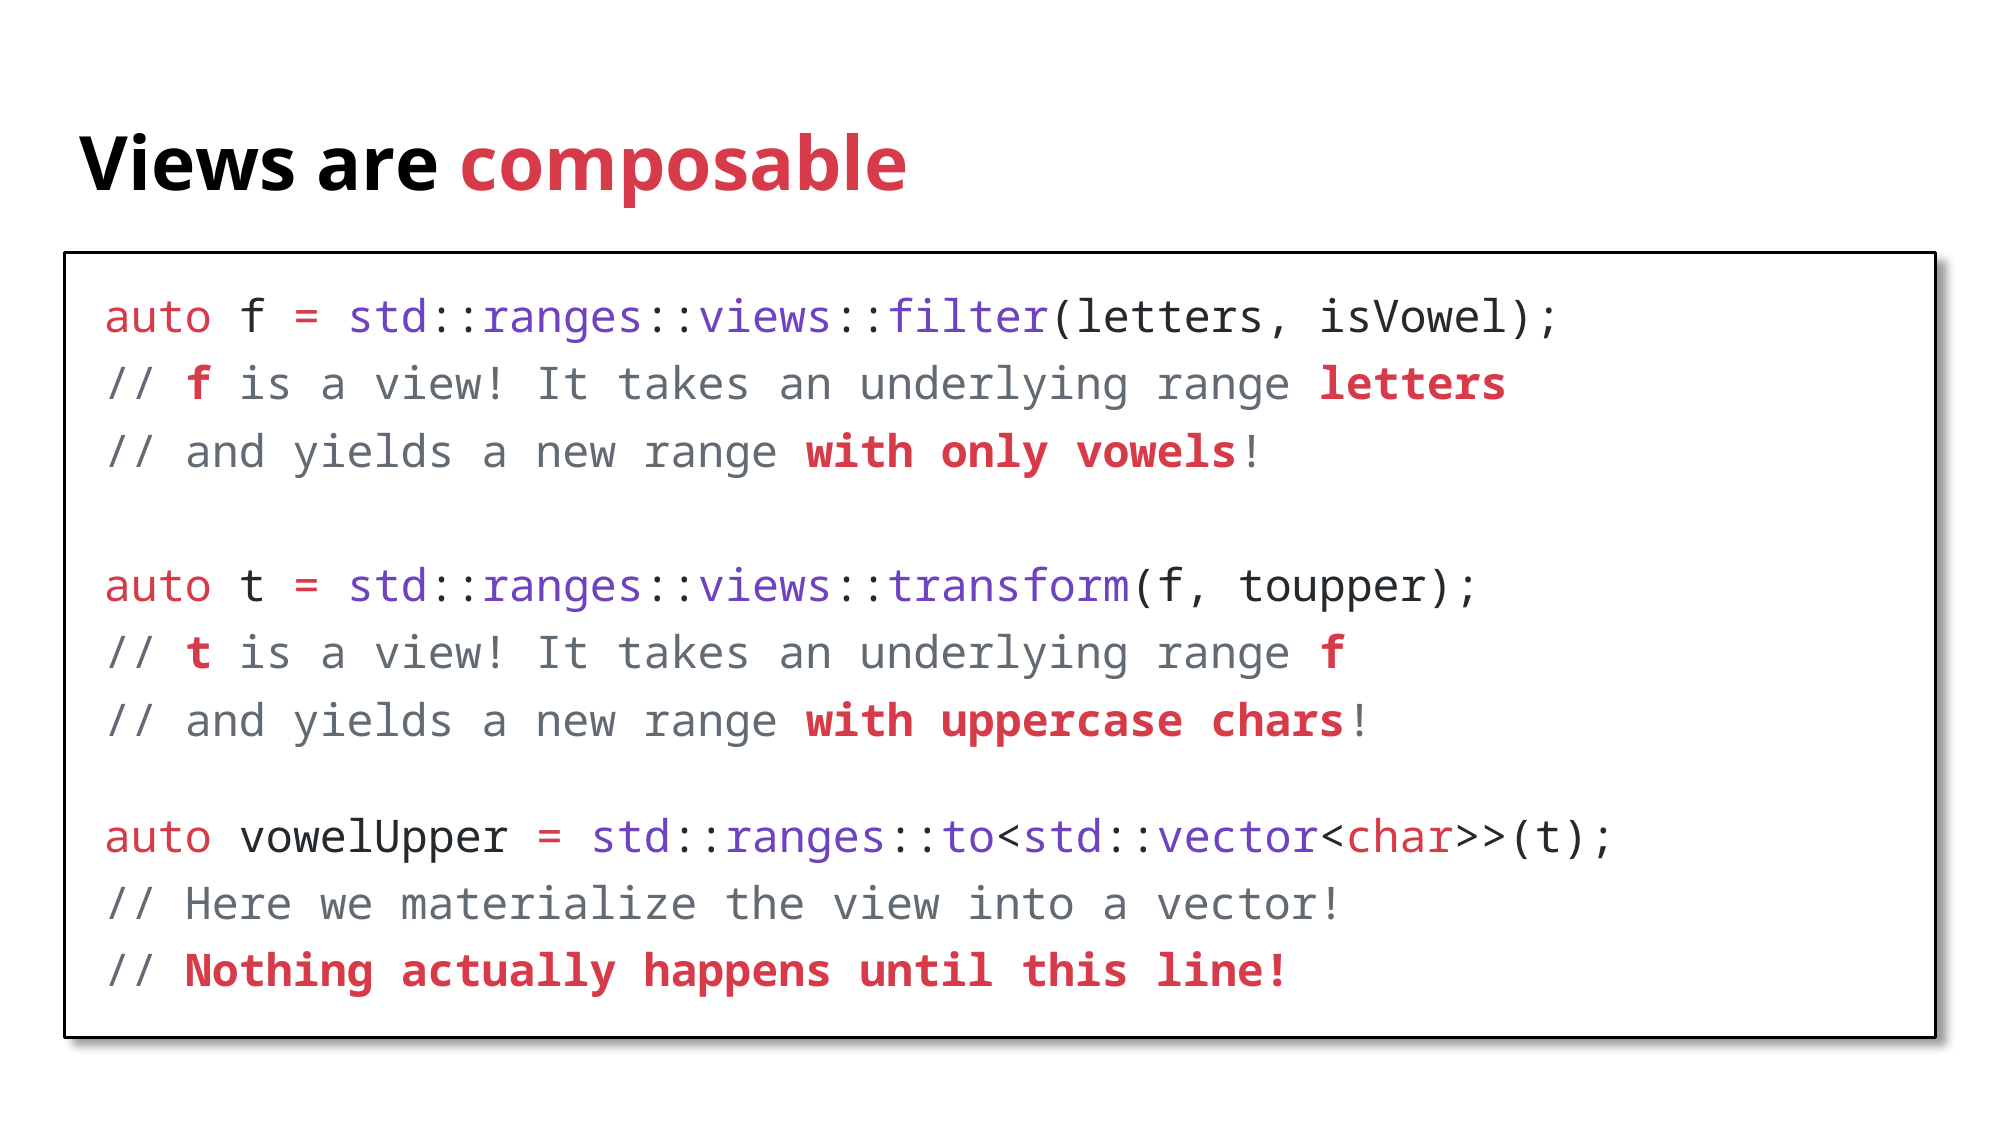

# Views are composable
auto f = std::ranges::views::filter(letters, isVowel);
// f is a view! It takes an underlying range letters
// and yields a new range with only vowels!

auto t = std::ranges::views::transform(f, toupper);
// t is a view! It takes an underlying range f
// and yields a new range with uppercase chars!
auto vowelUpper = std::ranges::to<std::vector<char>>(t);
// Here we materialize the view into a vector!
// Nothing actually happens until this line!